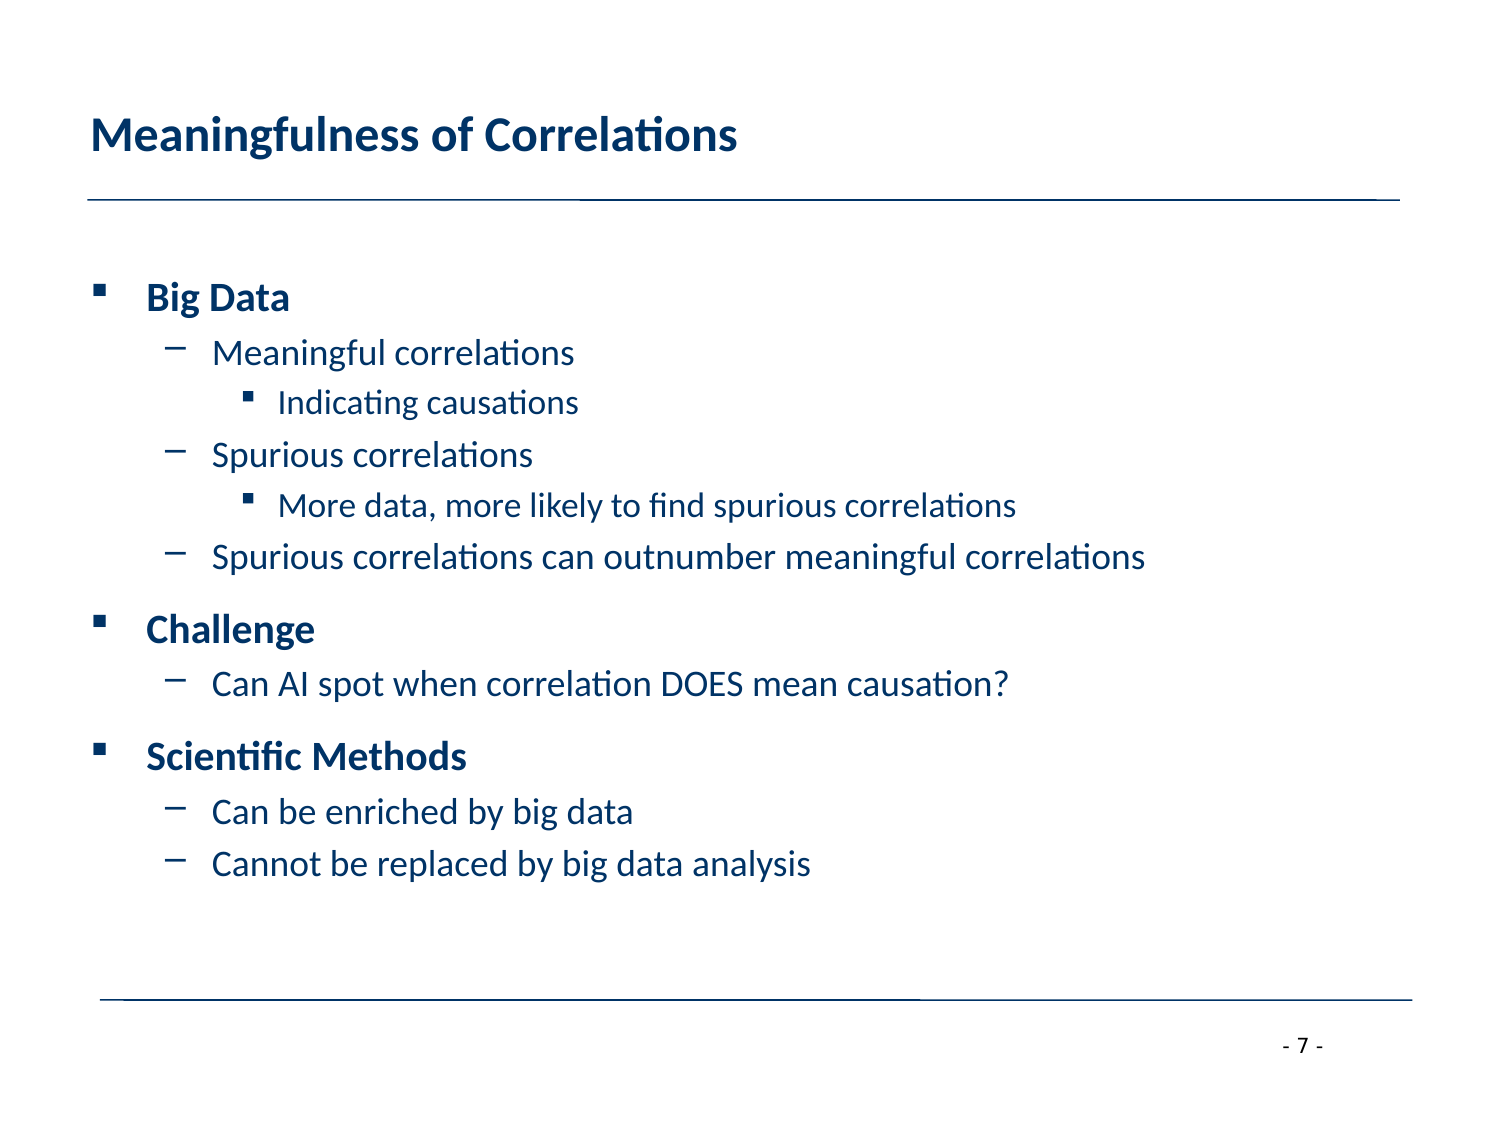

# Meaningfulness of Correlations
Big Data
Meaningful correlations
Indicating causations
Spurious correlations
More data, more likely to find spurious correlations
Spurious correlations can outnumber meaningful correlations
Challenge
Can AI spot when correlation DOES mean causation?
Scientific Methods
Can be enriched by big data
Cannot be replaced by big data analysis